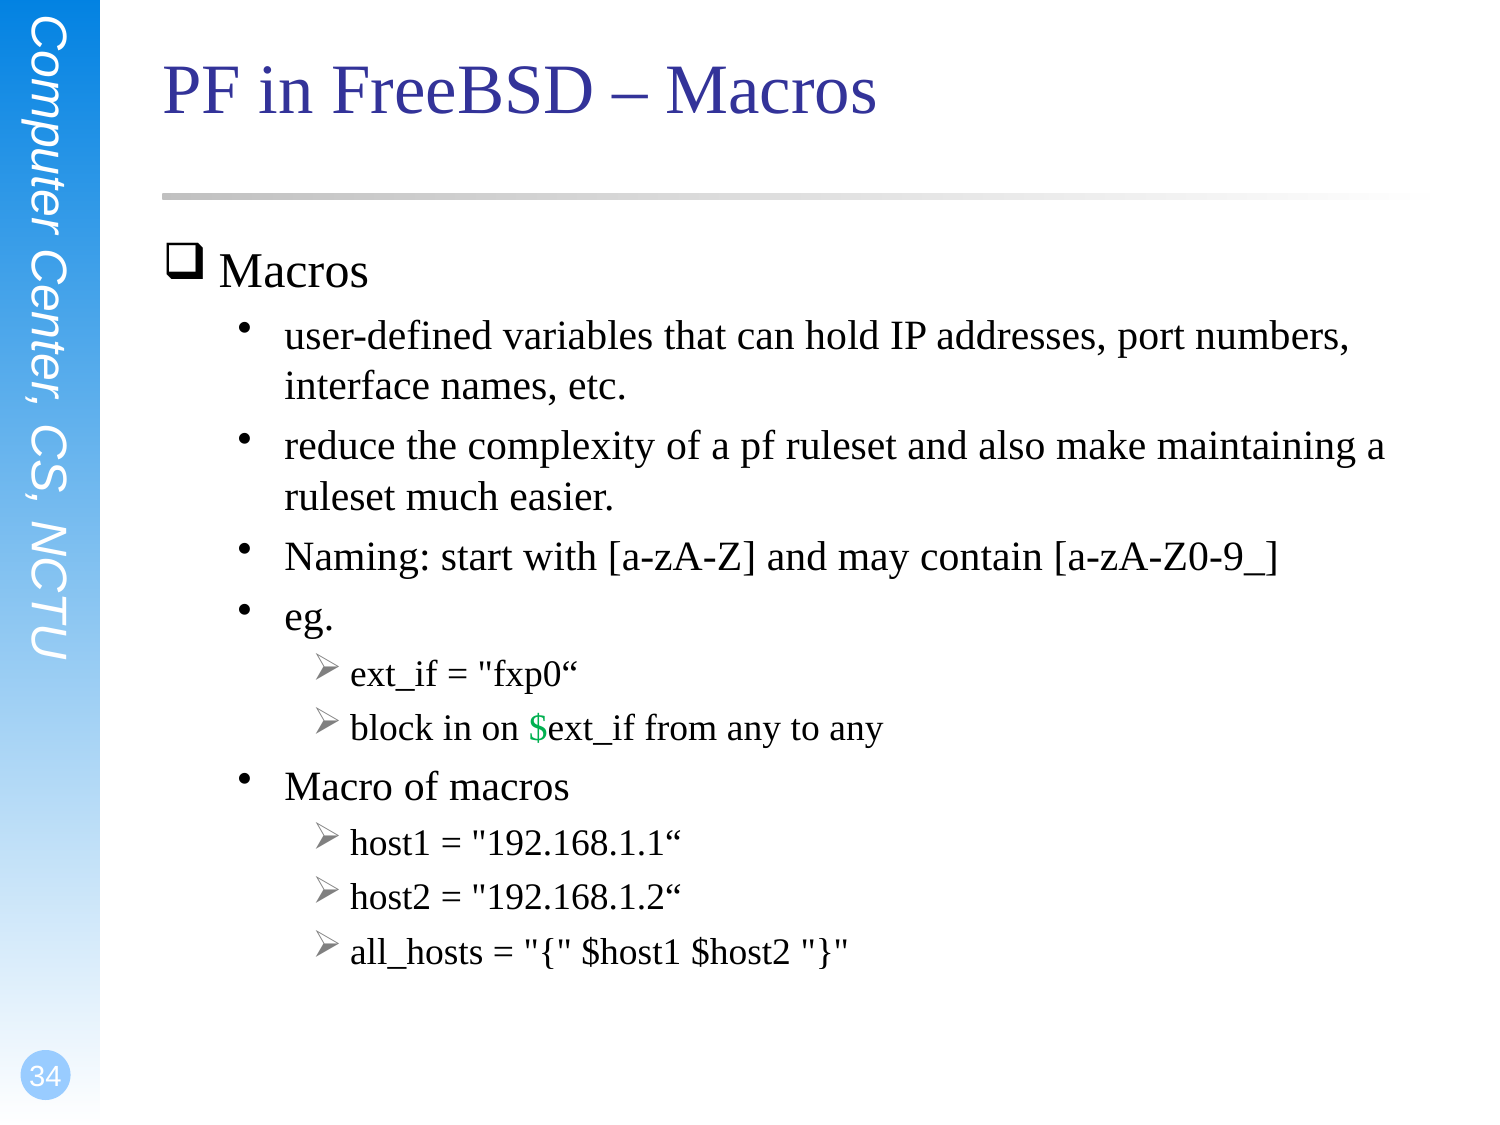

# PF in FreeBSD – Macros
Macros
user-defined variables that can hold IP addresses, port numbers, interface names, etc.
reduce the complexity of a pf ruleset and also make maintaining a ruleset much easier.
Naming: start with [a-zA-Z] and may contain [a-zA-Z0-9_]
eg.
ext_if = "fxp0“
block in on $ext_if from any to any
Macro of macros
host1 = "192.168.1.1“
host2 = "192.168.1.2“
all_hosts = "{" $host1 $host2 "}"